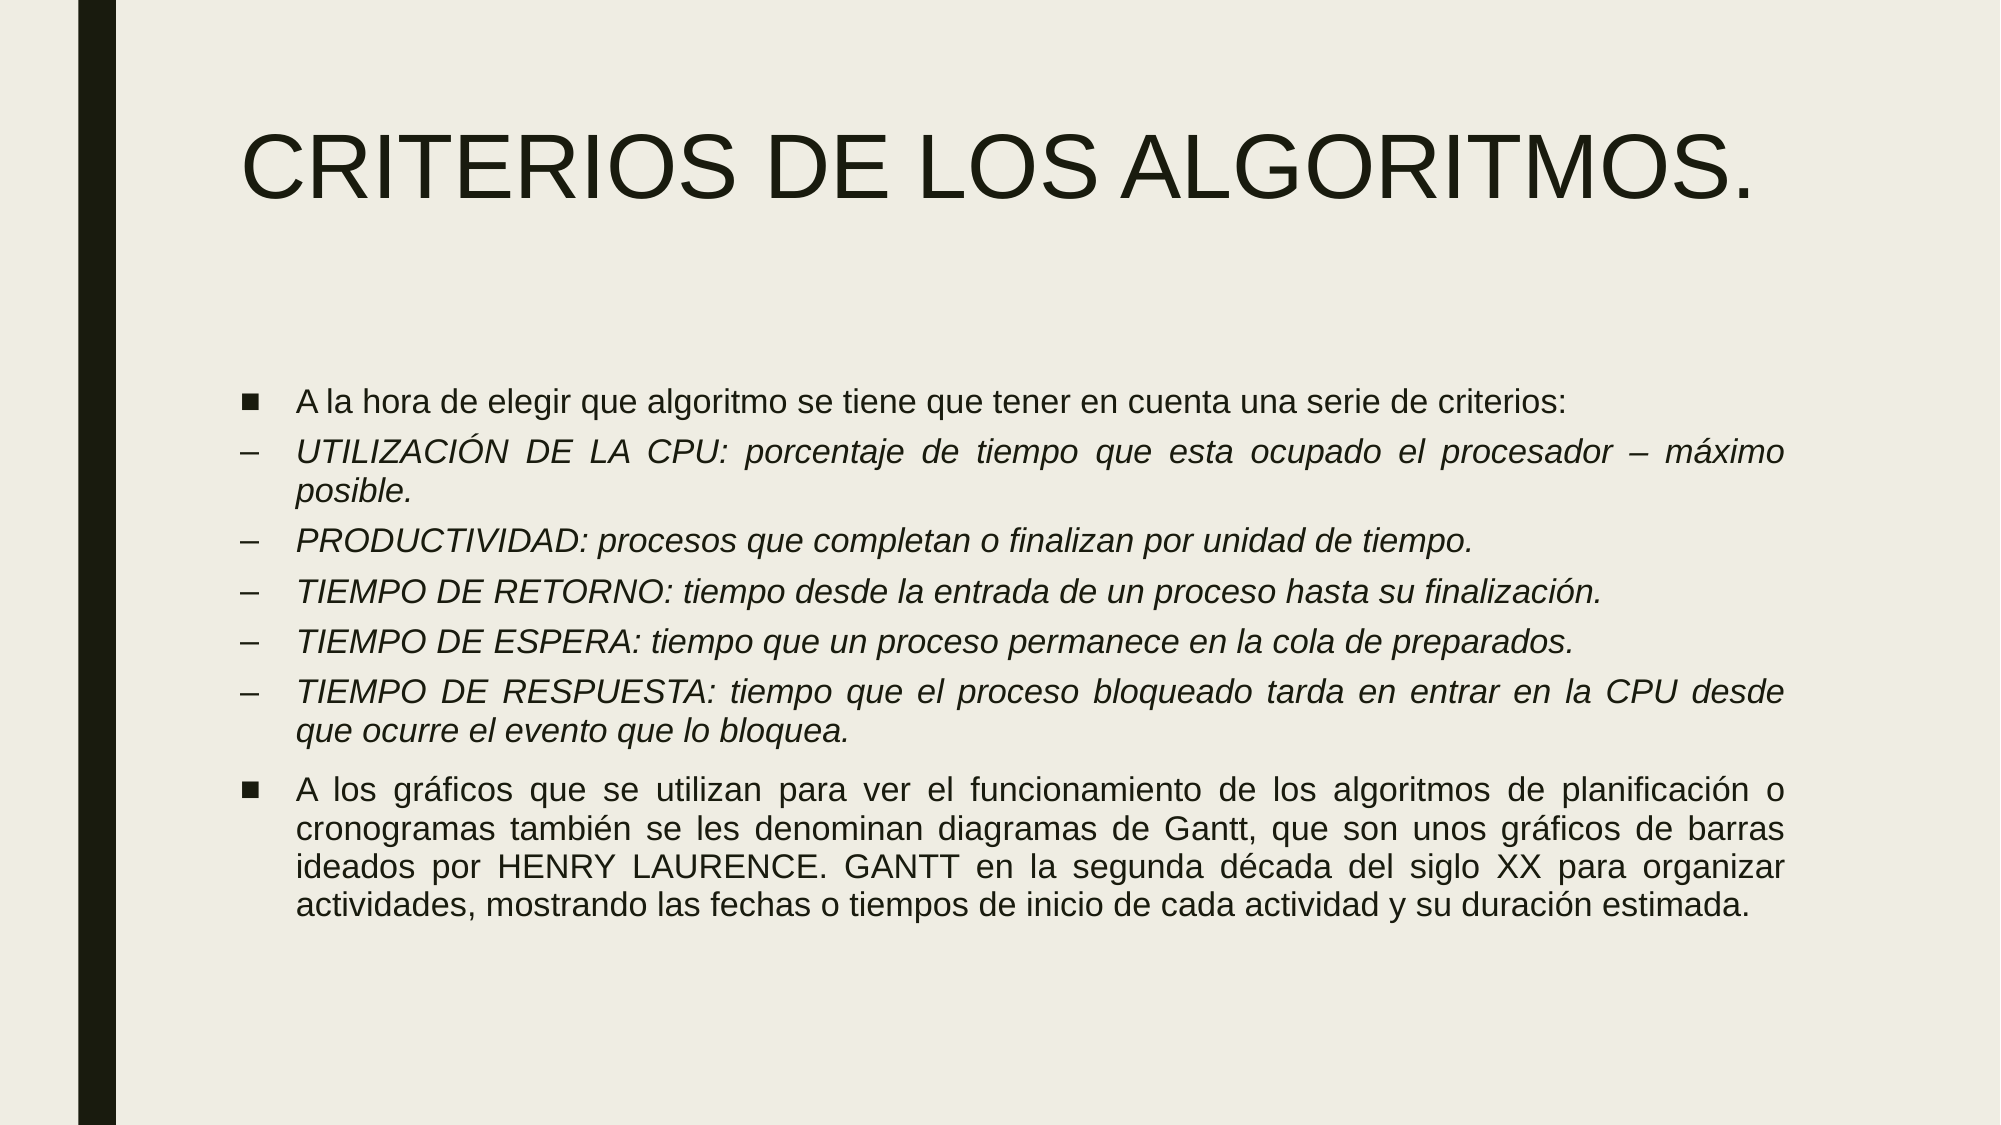

# CRITERIOS DE LOS ALGORITMOS.
A la hora de elegir que algoritmo se tiene que tener en cuenta una serie de criterios:
UTILIZACIÓN DE LA CPU: porcentaje de tiempo que esta ocupado el procesador – máximo posible.
PRODUCTIVIDAD: procesos que completan o finalizan por unidad de tiempo.
TIEMPO DE RETORNO: tiempo desde la entrada de un proceso hasta su finalización.
TIEMPO DE ESPERA: tiempo que un proceso permanece en la cola de preparados.
TIEMPO DE RESPUESTA: tiempo que el proceso bloqueado tarda en entrar en la CPU desde que ocurre el evento que lo bloquea.
A los gráficos que se utilizan para ver el funcionamiento de los algoritmos de planificación o cronogramas también se les denominan diagramas de Gantt, que son unos gráficos de barras ideados por HENRY LAURENCE. GANTT en la segunda década del siglo XX para organizar actividades, mostrando las fechas o tiempos de inicio de cada actividad y su duración estimada.